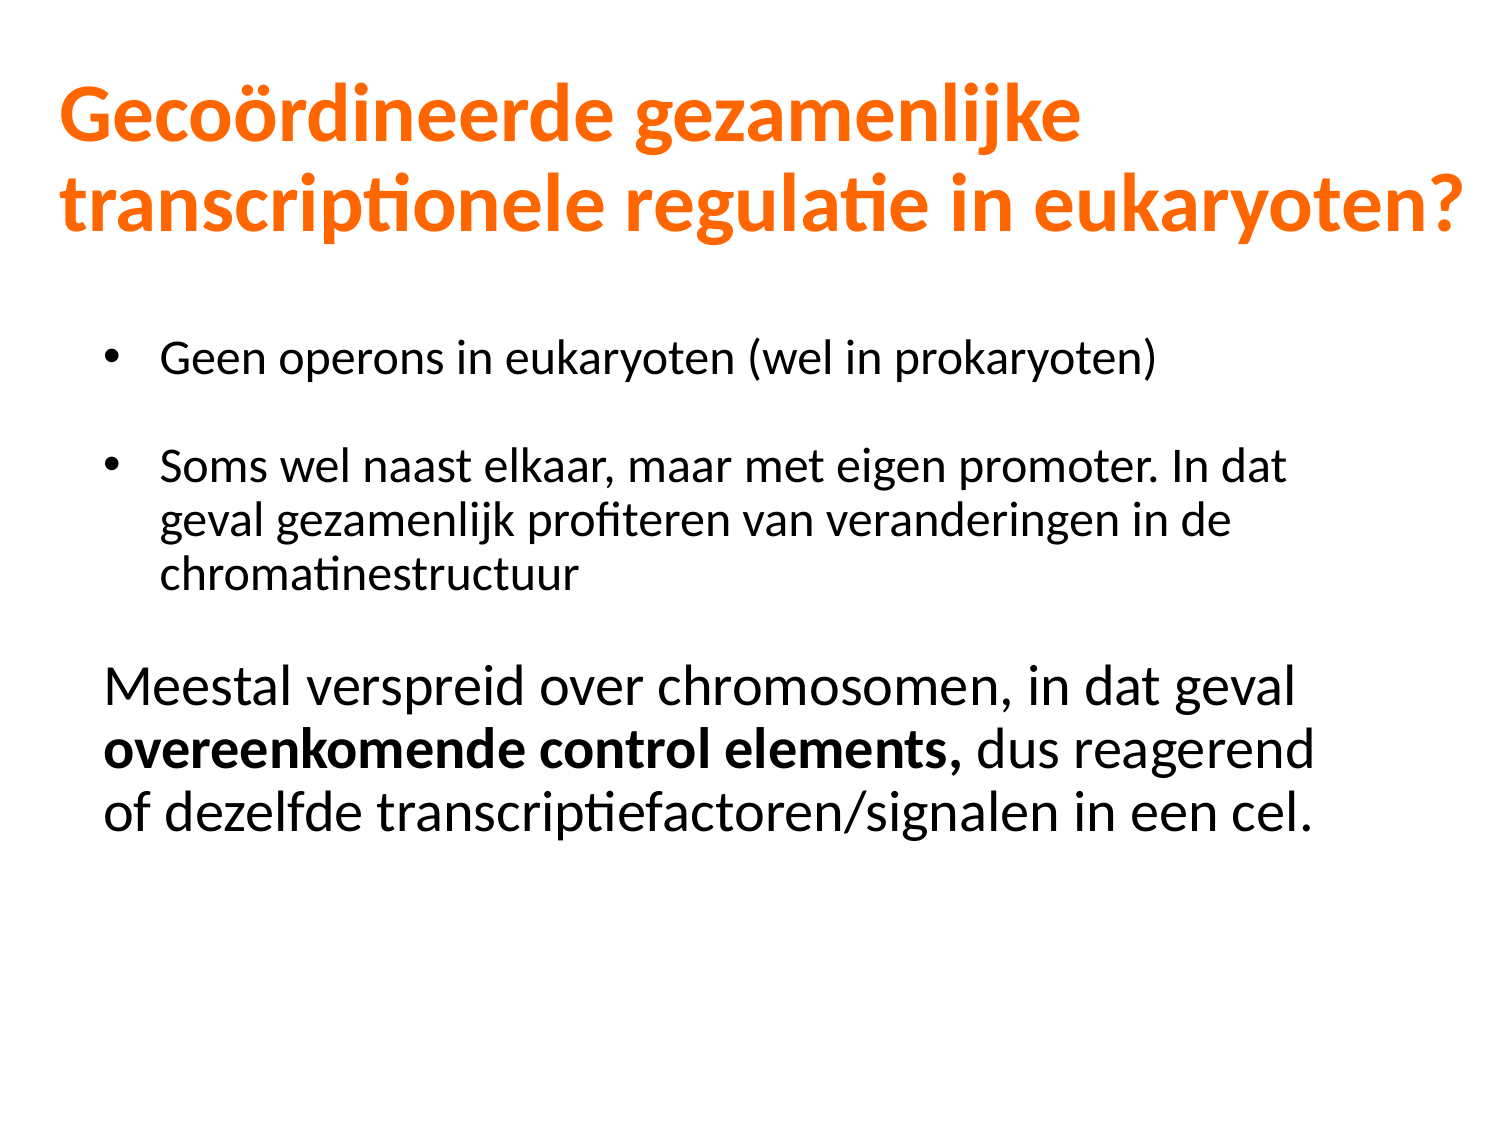

Gecoördineerde gezamenlijke transcriptionele regulatie in eukaryoten?
Geen operons in eukaryoten (wel in prokaryoten)

Soms wel naast elkaar, maar met eigen promoter. In dat geval gezamenlijk profiteren van veranderingen in de chromatinestructuur

Meestal verspreid over chromosomen, in dat geval overeenkomende control elements, dus reagerend of dezelfde transcriptiefactoren/signalen in een cel.